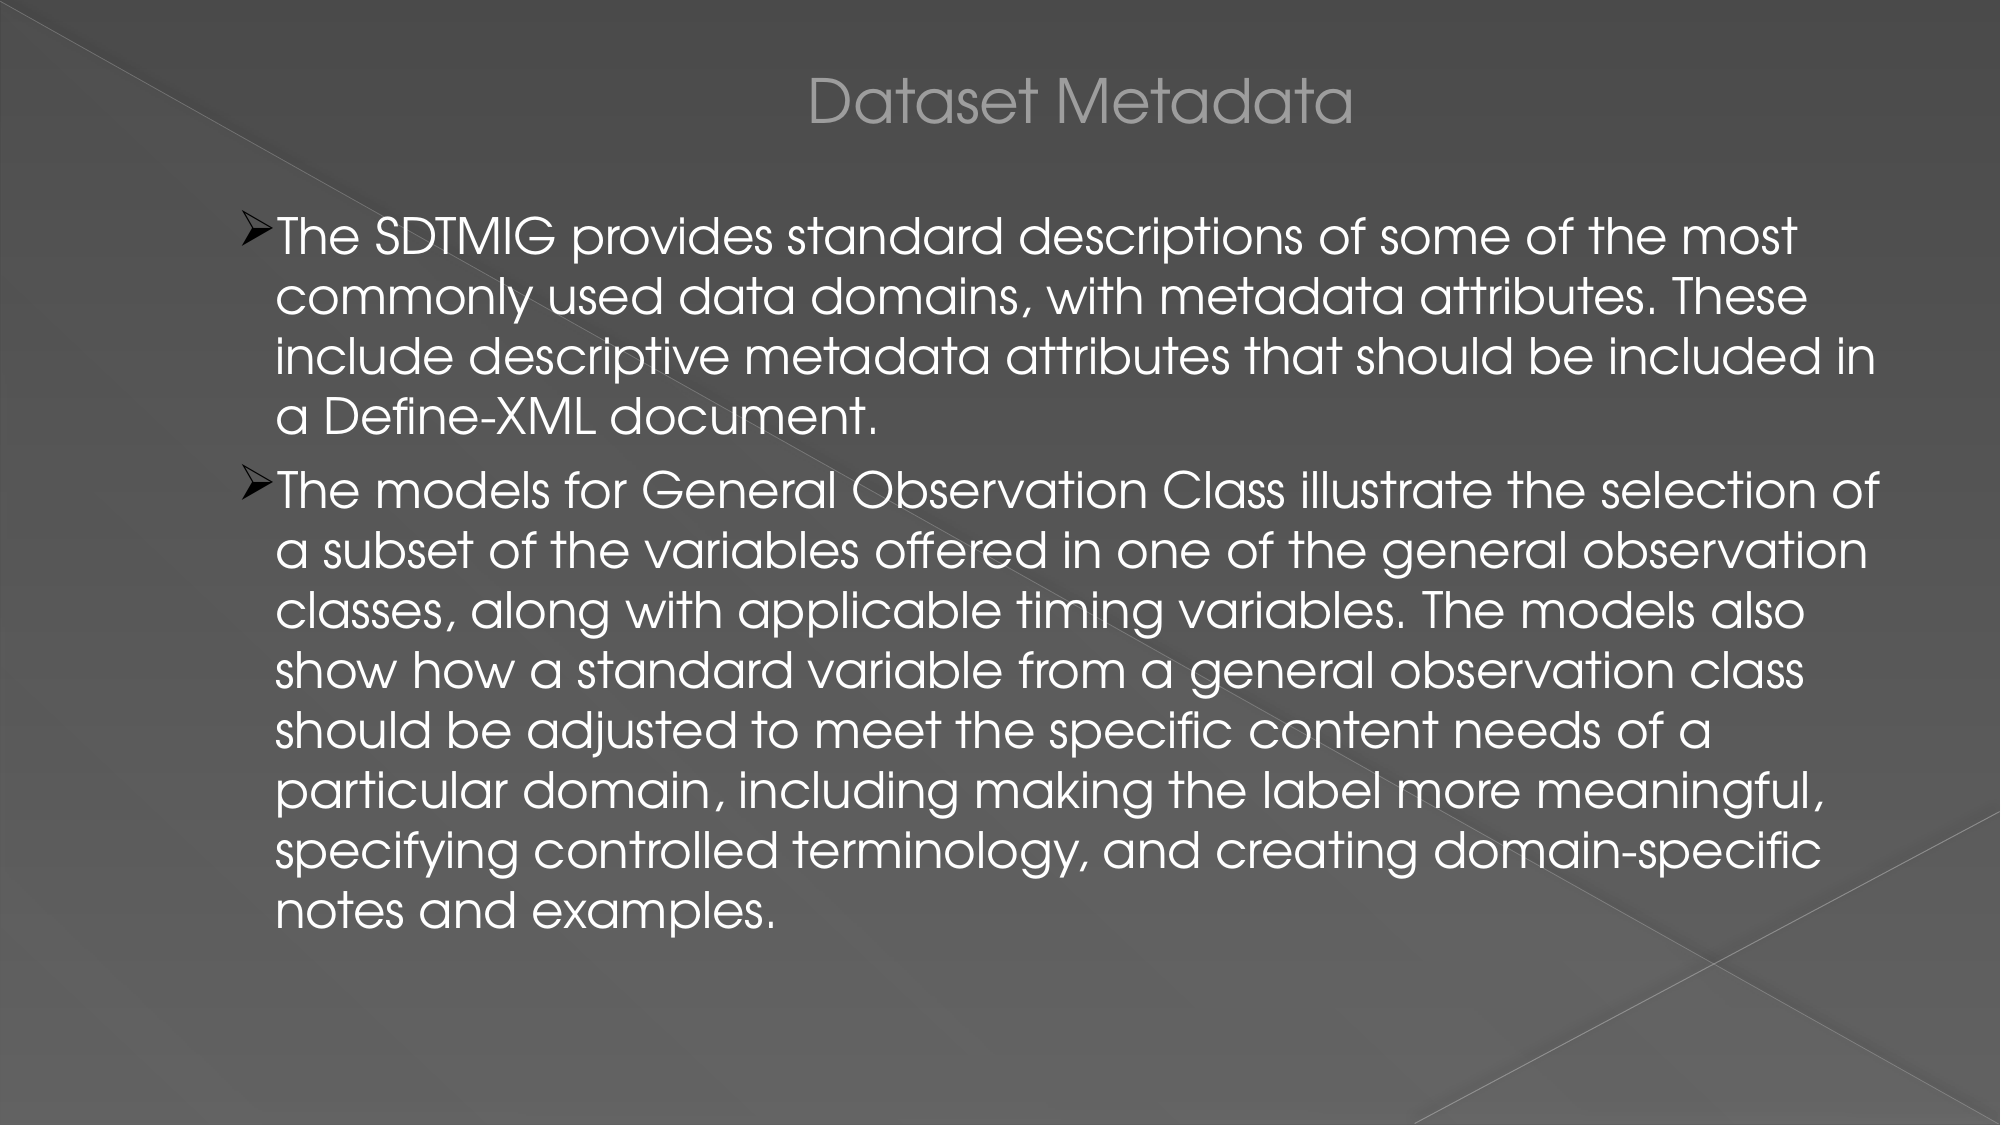

# Dataset Metadata
The SDTMIG provides standard descriptions of some of the most commonly used data domains, with metadata attributes. These include descriptive metadata attributes that should be included in a Define-XML document.
The models for General Observation Class illustrate the selection of a subset of the variables offered in one of the general observation classes, along with applicable timing variables. The models also show how a standard variable from a general observation class should be adjusted to meet the specific content needs of a particular domain, including making the label more meaningful, specifying controlled terminology, and creating domain-specific notes and examples.